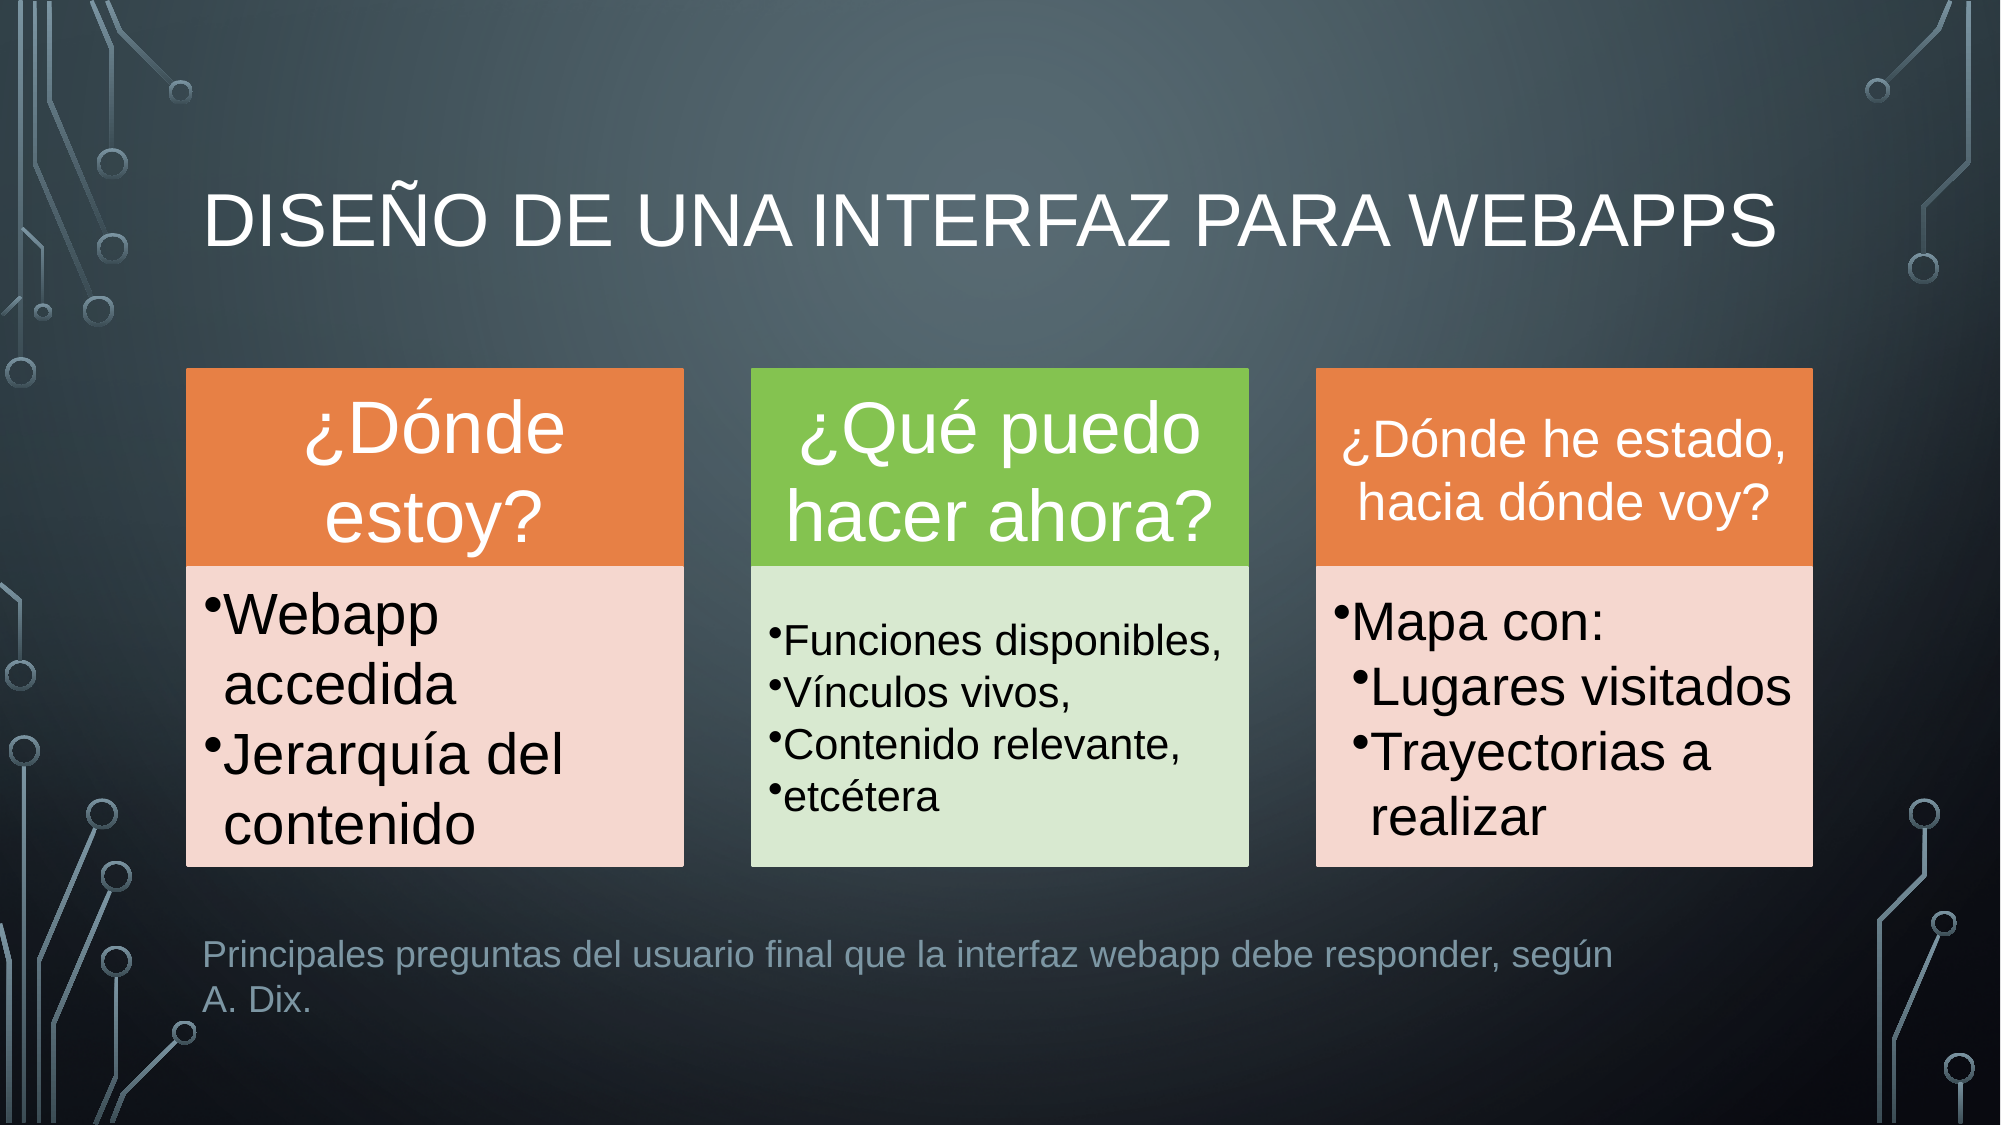

# DISEÑO DE UNA INTERFAZ PARA WEBAPPS
¿Dónde estoy?
Webapp accedida
Jerarquía del contenido
Funciones disponibles,
¿Dónde he estado, hacia dónde voy?
Mapa con:
Trayectorias a realizar
¿Qué puedo hacer ahora?
Vínculos vivos,
Contenido relevante,
etcétera
Lugares visitados
Principales preguntas del usuario final que la interfaz webapp debe responder, según A. Dix.